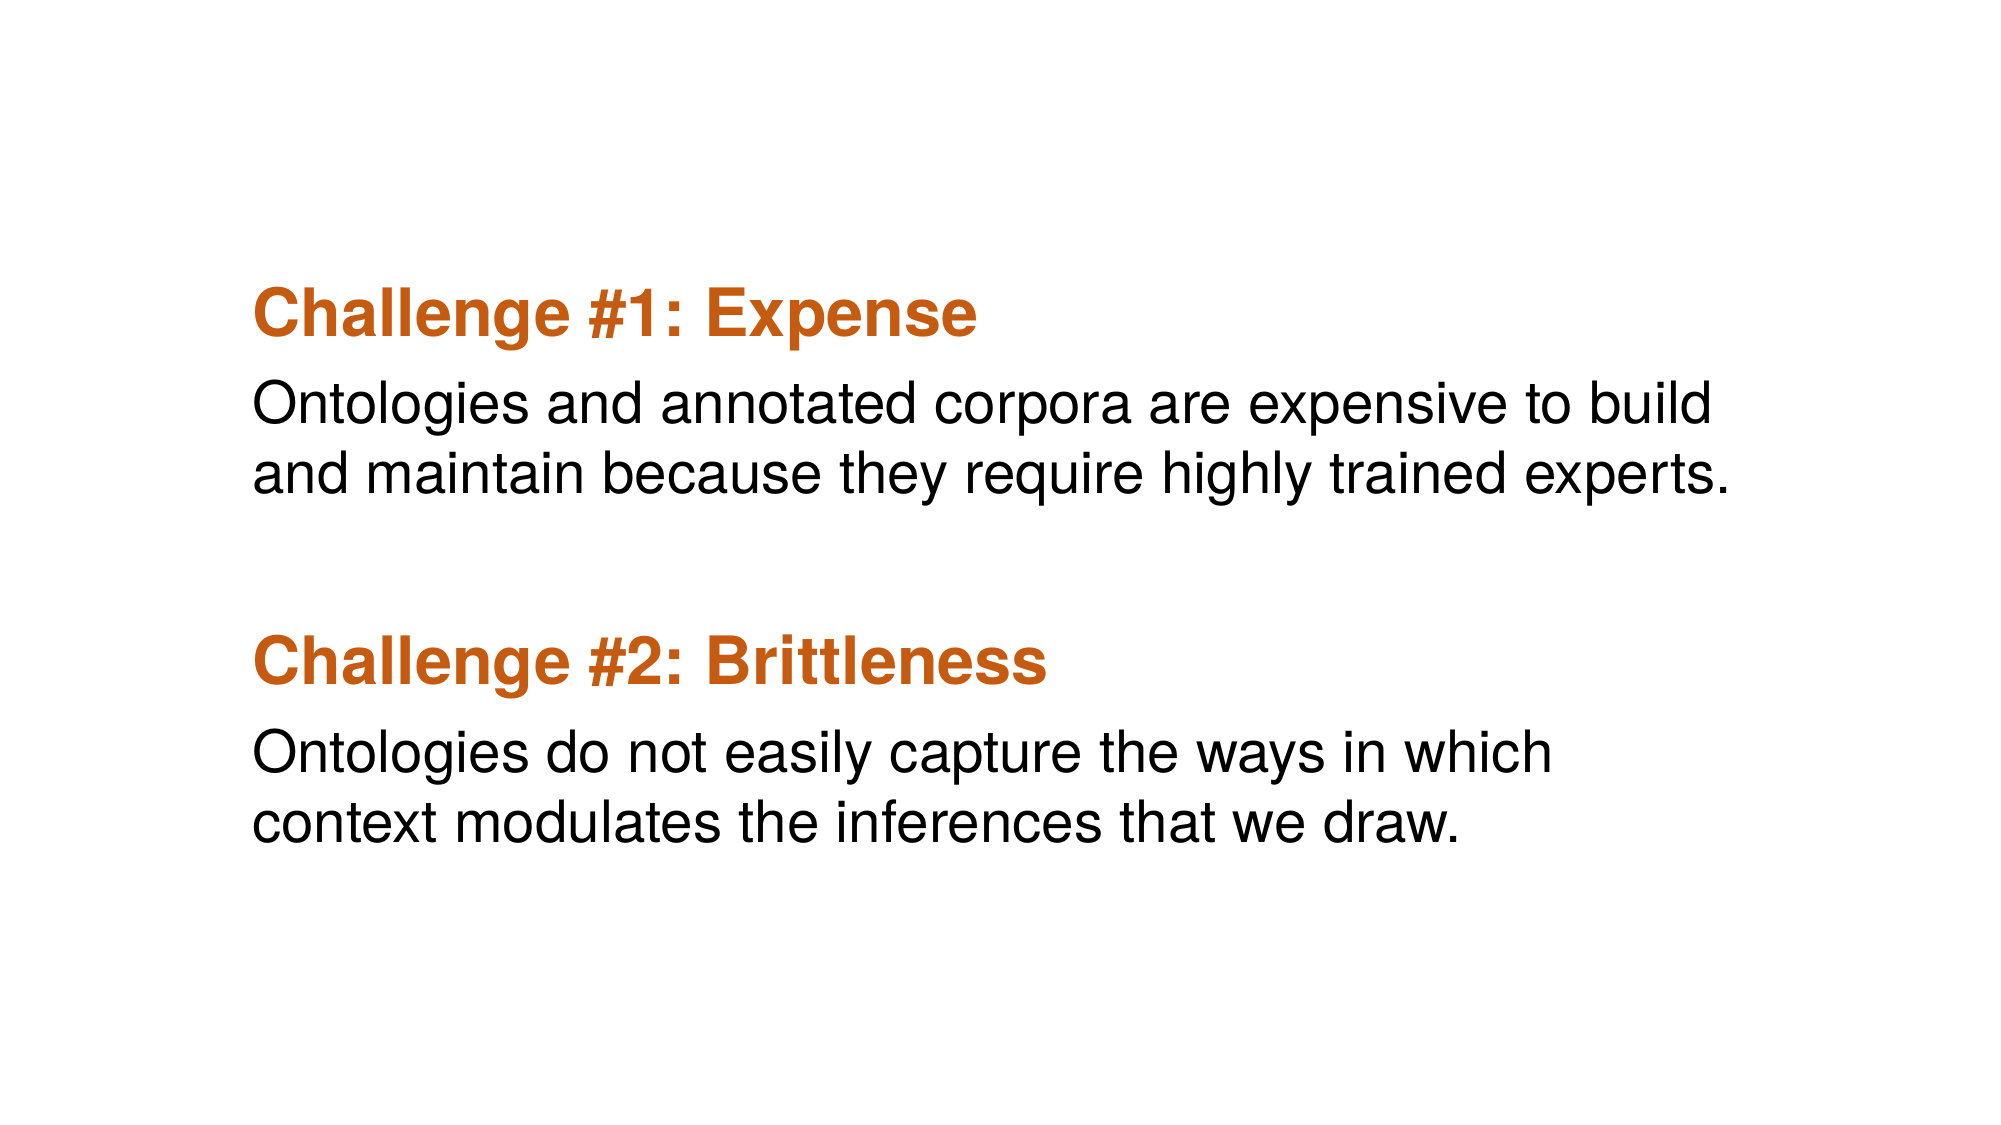

Challenge #1: Expense
Ontologies and annotated corpora are expensive to build and maintain because they require highly trained experts.
Challenge #2: Brittleness
Ontologies do not easily capture the ways in which context modulates the inferences that we draw.